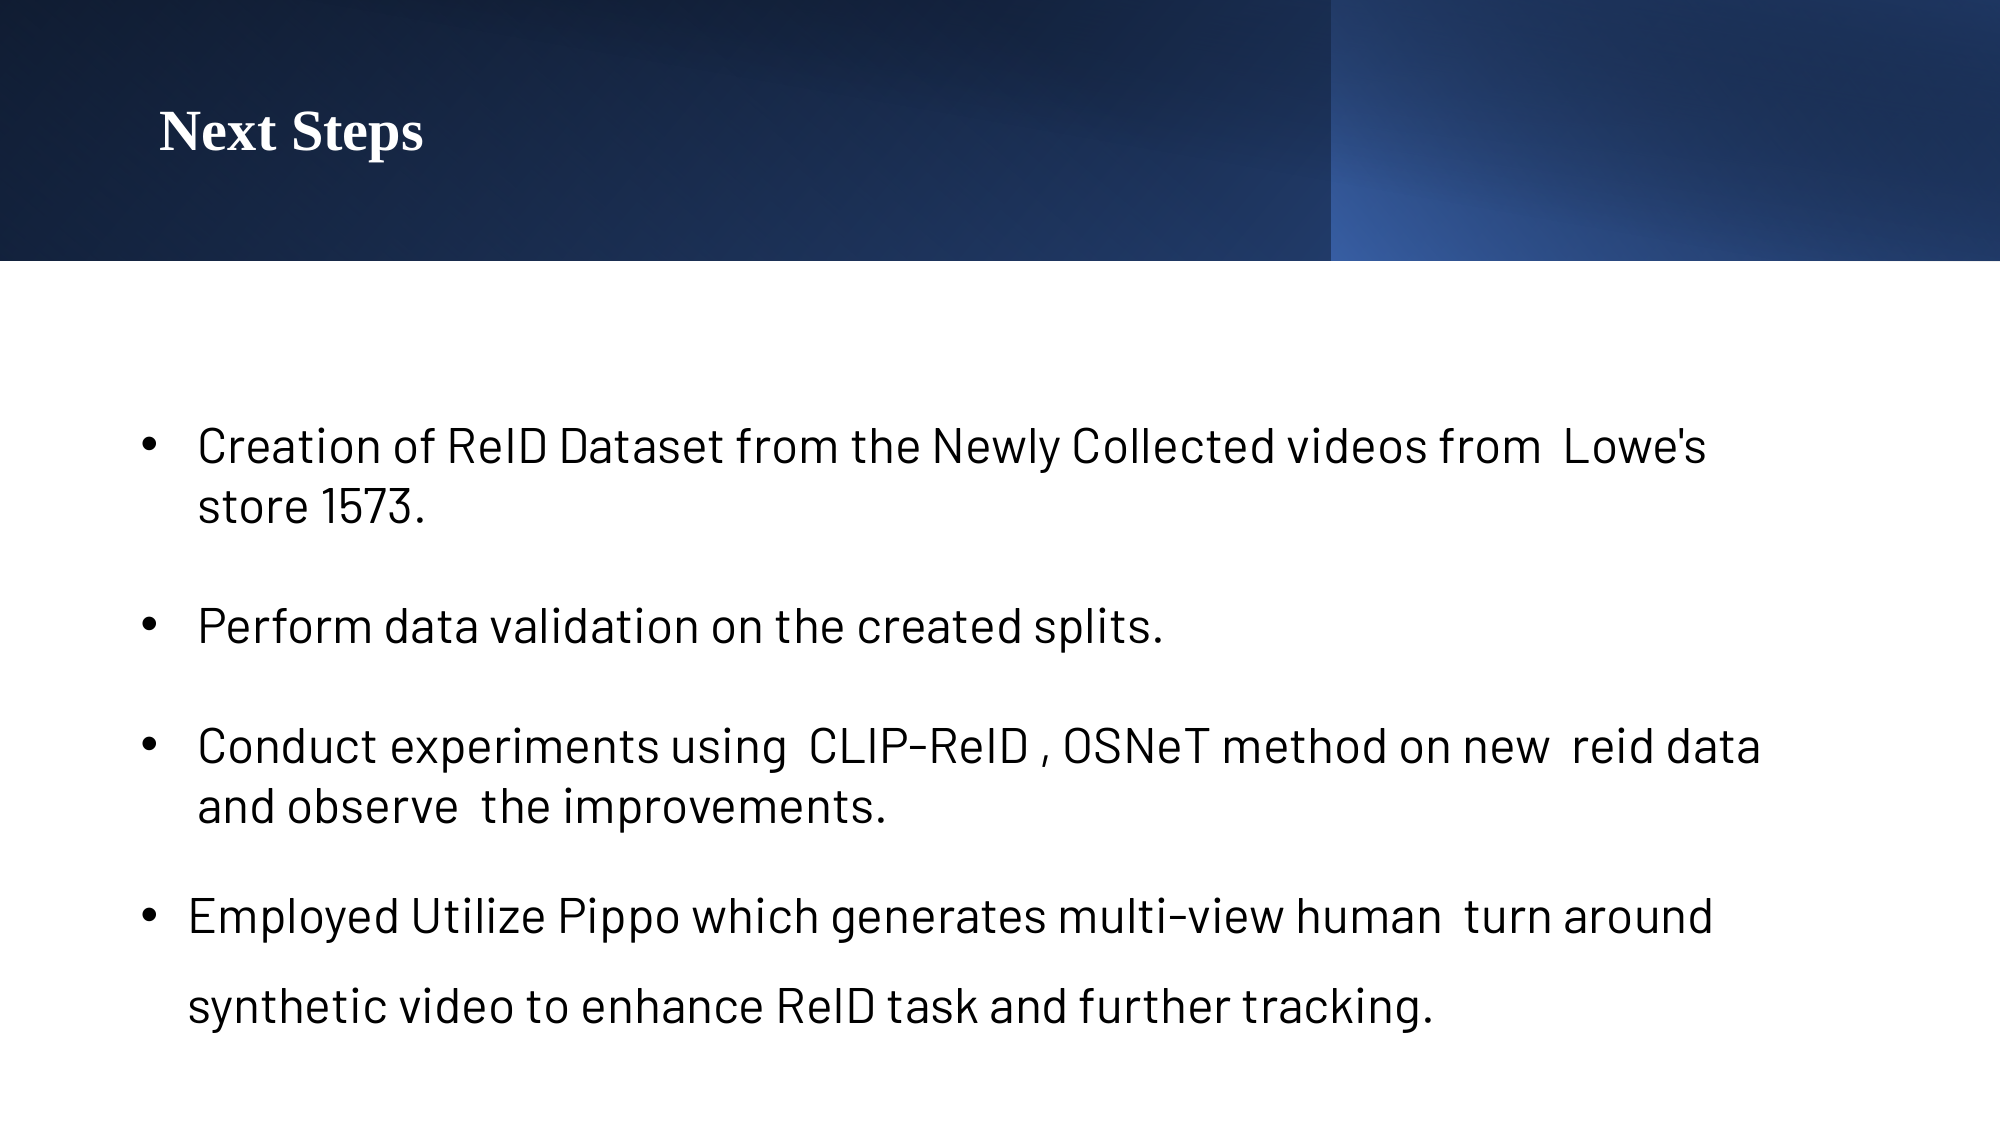

# Next Steps
​

Creation of ReID Dataset from the Newly Collected videos from  Lowe's store 1573.

Perform data validation on the created splits.

Conduct experiments using  CLIP-ReID , OSNeT method on new  reid data and observe  the improvements.
Employed Utilize Pippo which generates multi-view human  turn around synthetic video to enhance ReID task and further tracking.